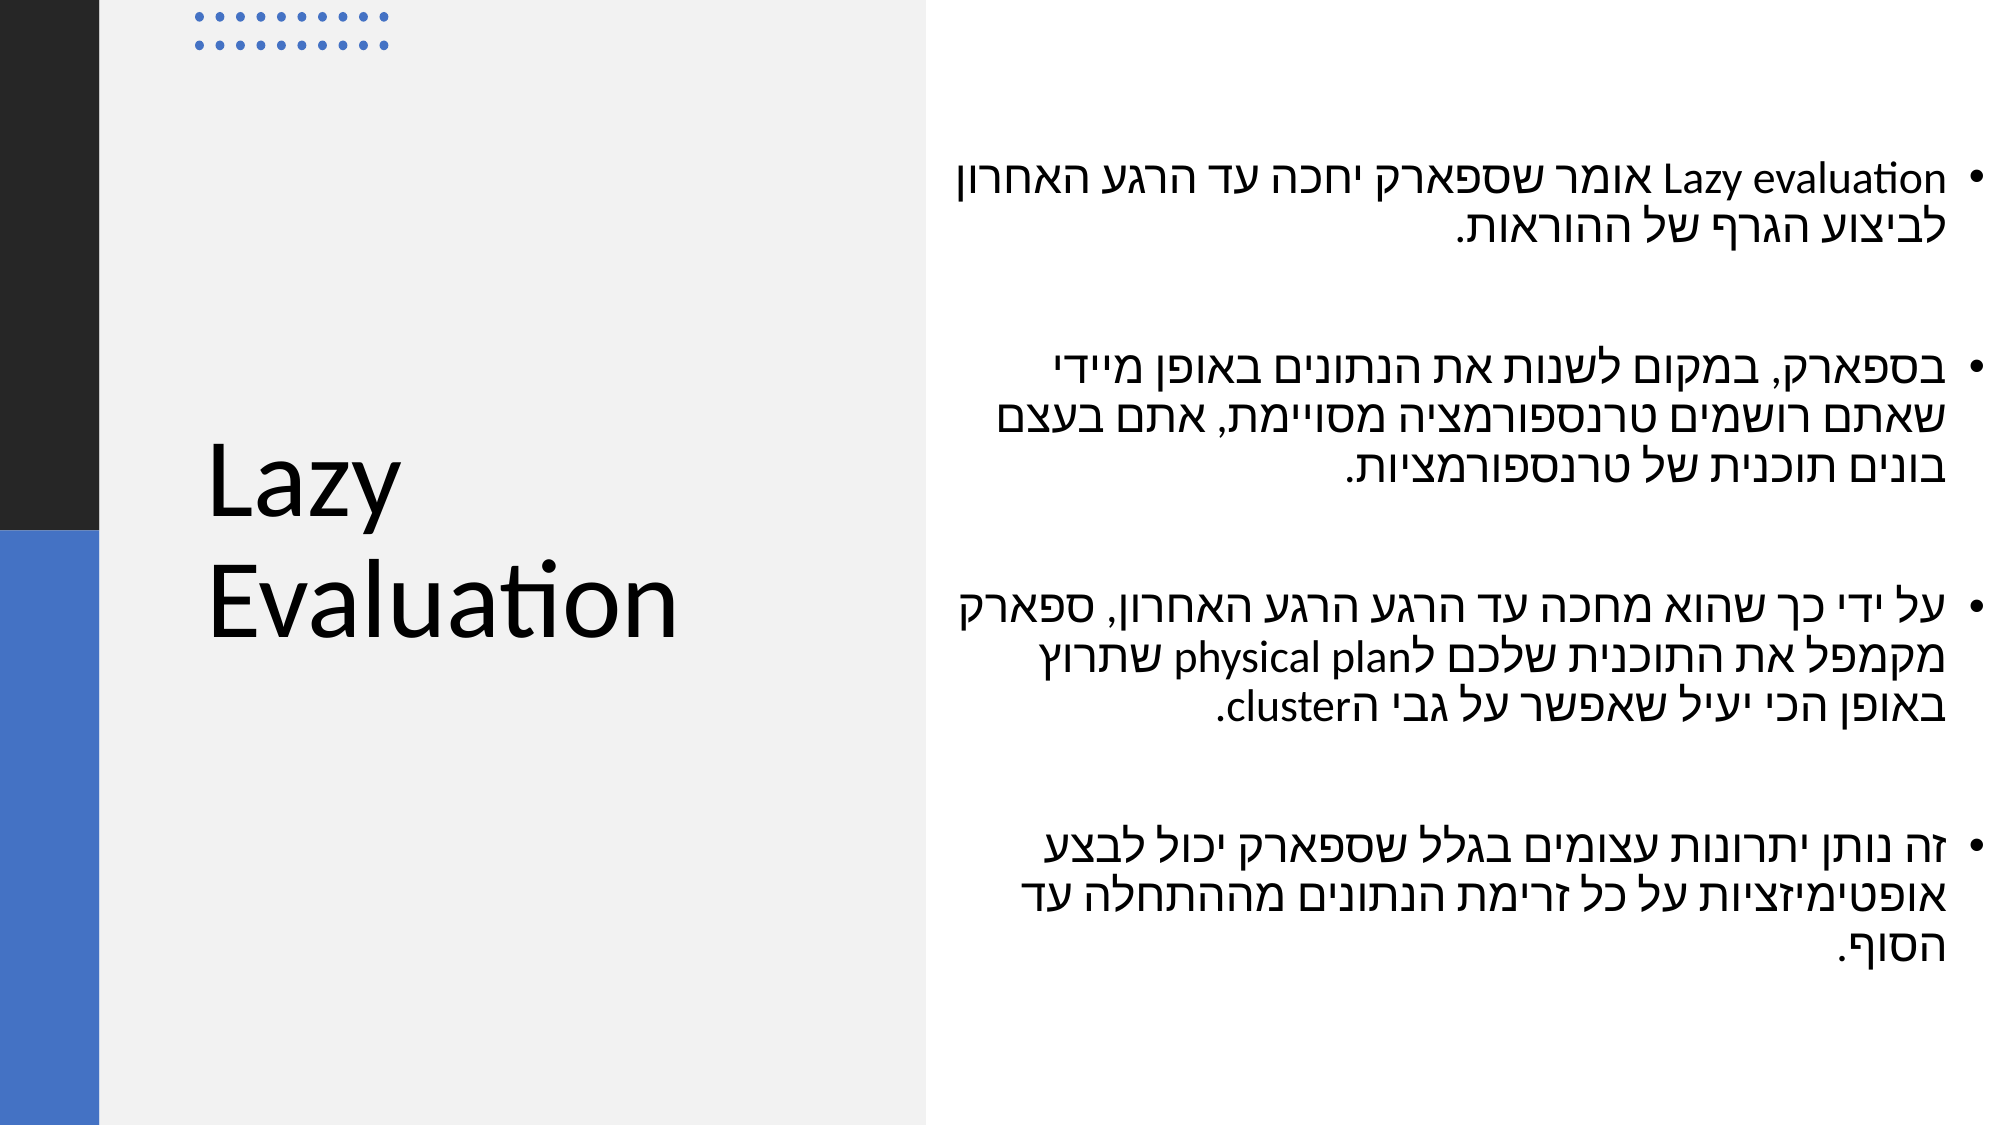

Lazy evaluation אומר שספארק יחכה עד הרגע האחרון לביצוע הגרף של ההוראות.

בספארק, במקום לשנות את הנתונים באופן מיידי שאתם רושמים טרנספורמציה מסויימת, אתם בעצם בונים תוכנית של טרנספורמציות.

על ידי כך שהוא מחכה עד הרגע הרגע האחרון, ספארק מקמפל את התוכנית שלכם לphysical plan שתרוץ באופן הכי יעיל שאפשר על גבי הcluster.

זה נותן יתרונות עצומים בגלל שספארק יכול לבצע אופטימיזציות על כל זרימת הנתונים מההתחלה עד הסוף.

# Lazy Evaluation